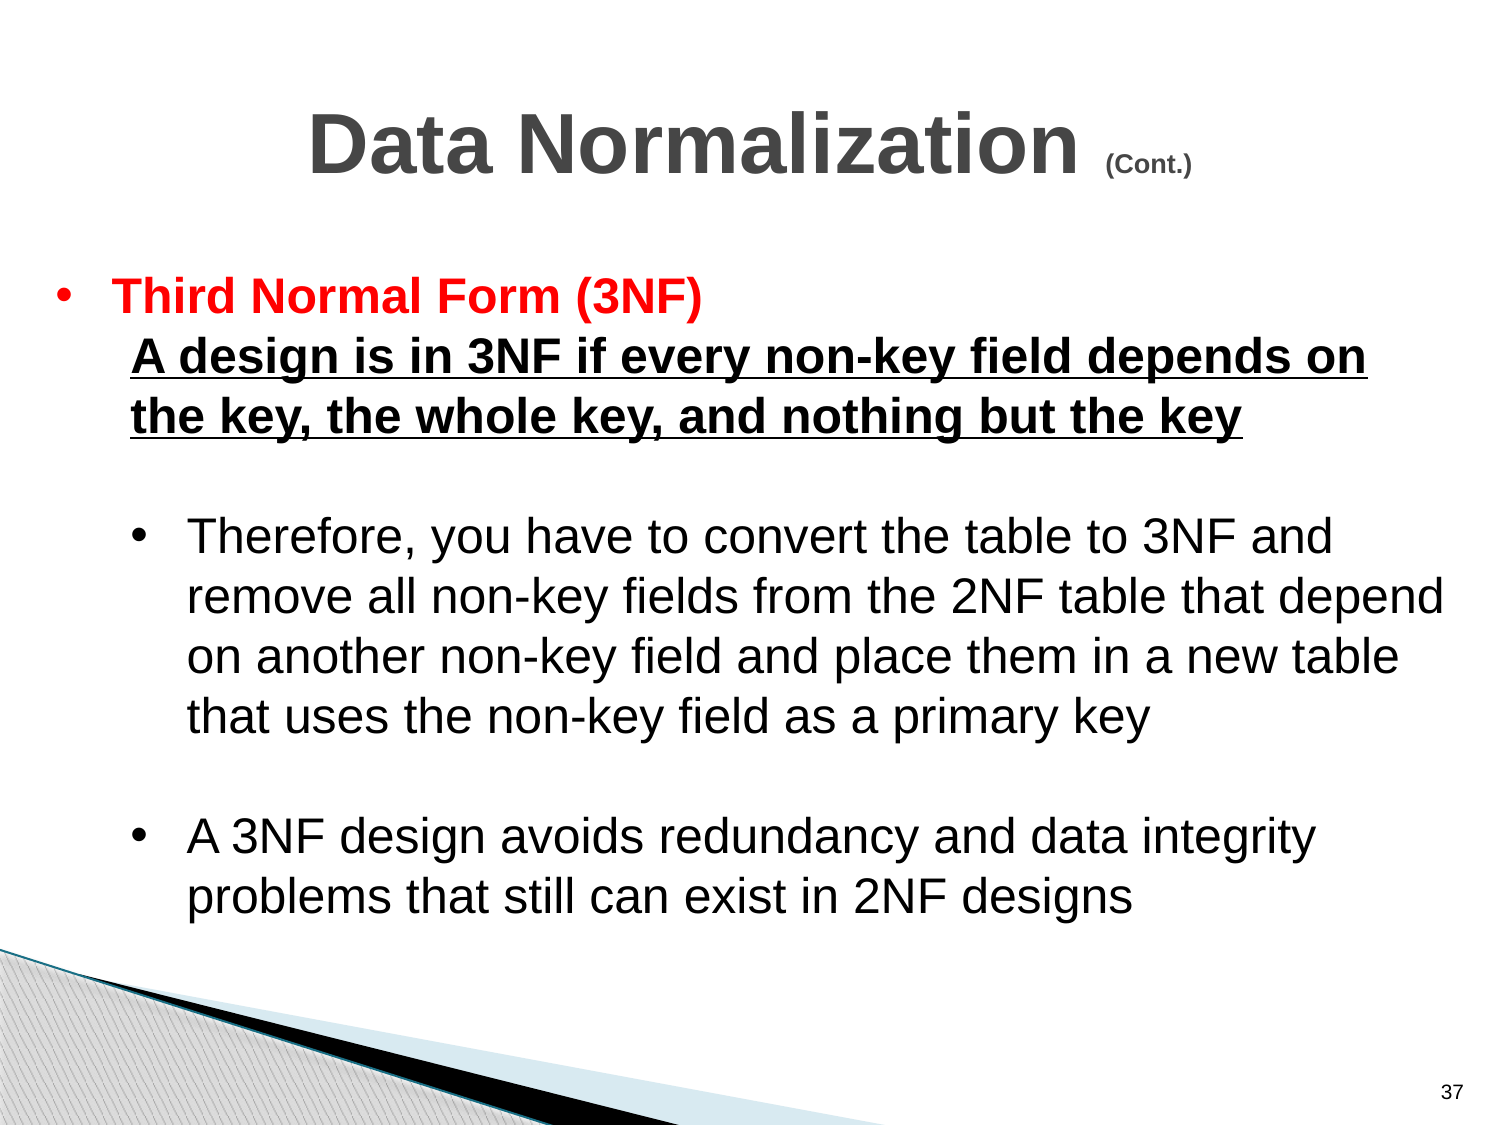

# Data Normalization (Cont.)
Third Normal Form (3NF)
A design is in 3NF if every non-key field depends on the key, the whole key, and nothing but the key

Therefore, you have to convert the table to 3NF and remove all non-key fields from the 2NF table that depend on another non-key field and place them in a new table that uses the non-key field as a primary key

A 3NF design avoids redundancy and data integrity problems that still can exist in 2NF designs
37